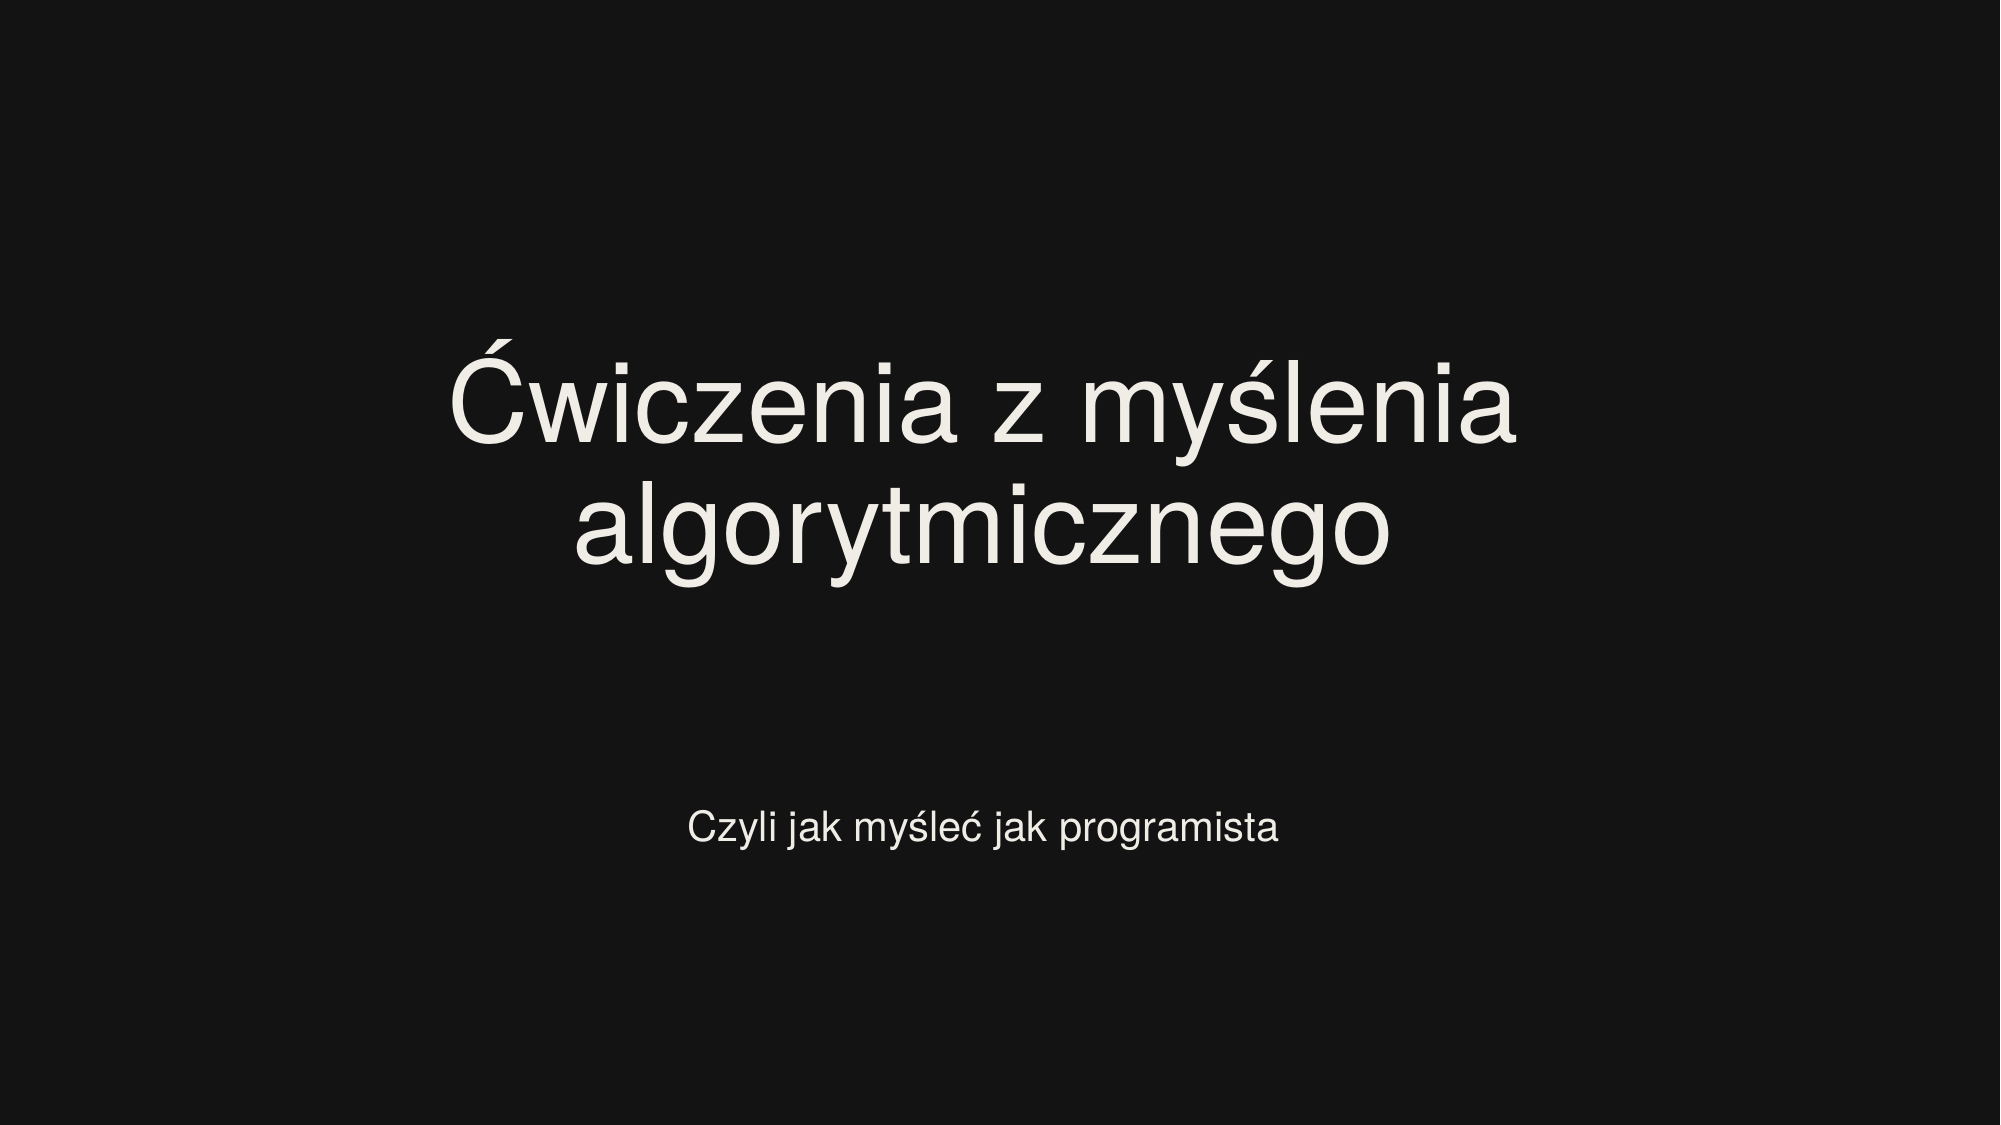

# Ćwiczenia z myślenia algorytmicznego
Czyli jak myśleć jak programista